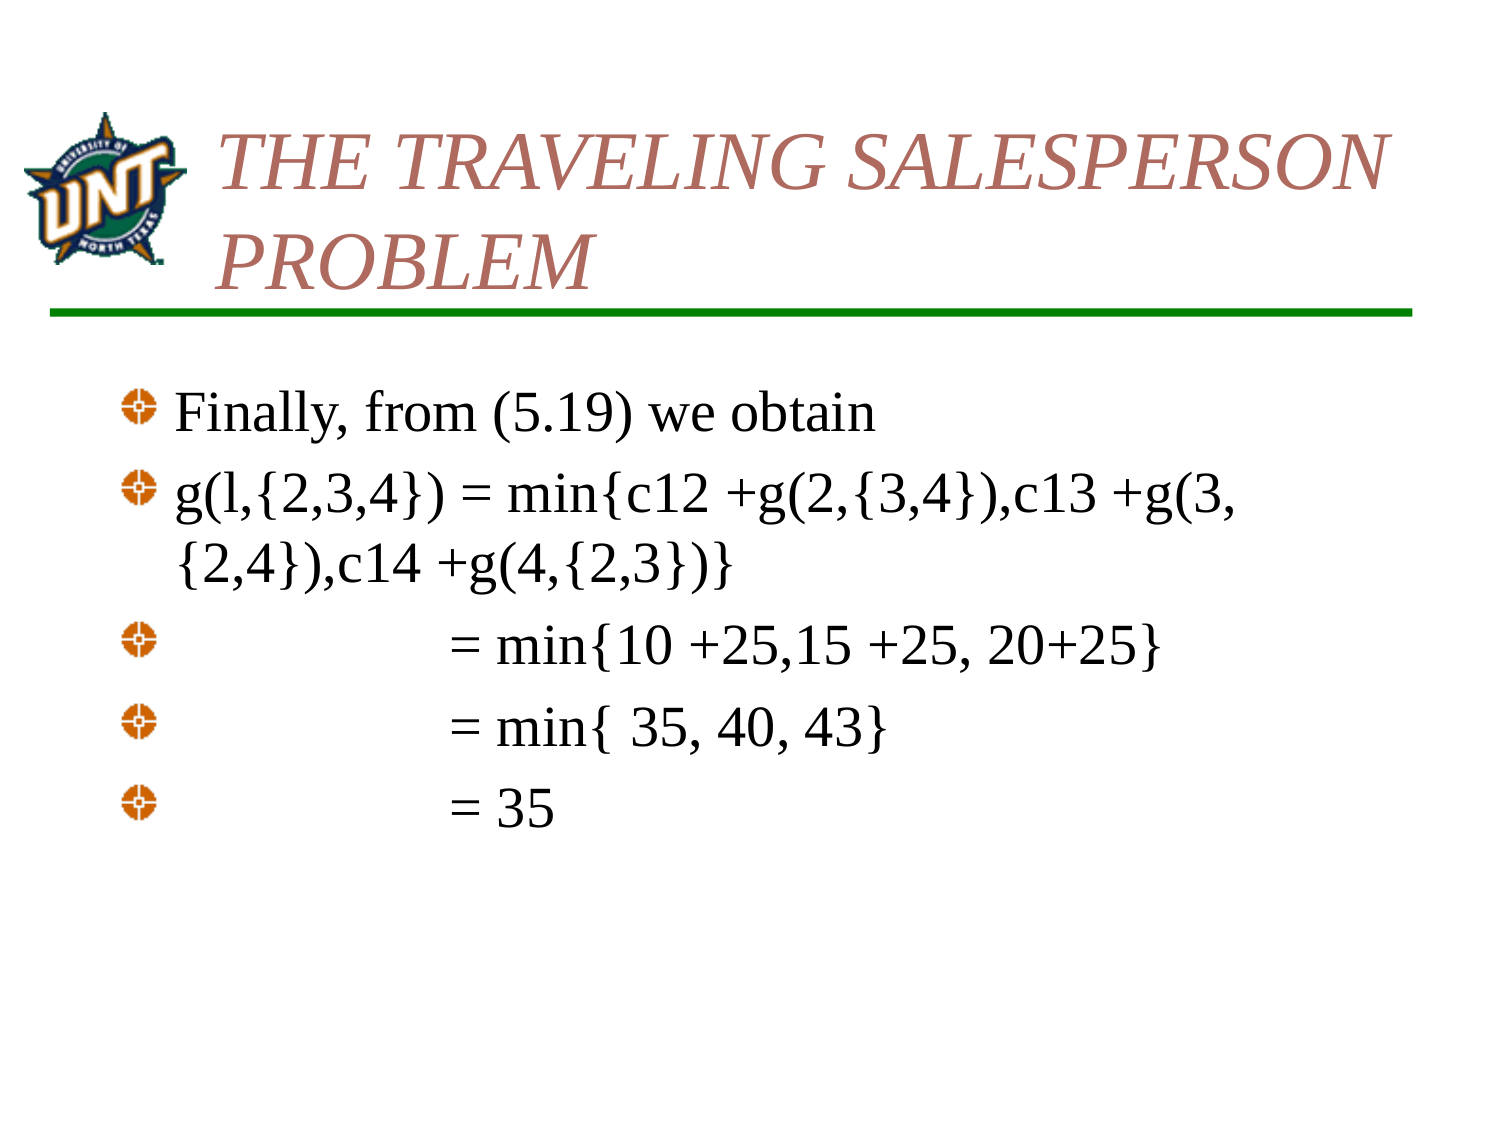

# THE TRAVELING SALESPERSON PROBLEM
Finally, from (5.19) we obtain
g(l,{2,3,4}) = min{c12 +g(2,{3,4}),c13 +g(3,{2,4}),c14 +g(4,{2,3})}
                   = min{10 +25,15 +25, 20+25}
                   = min{ 35, 40, 43}
                   = 35